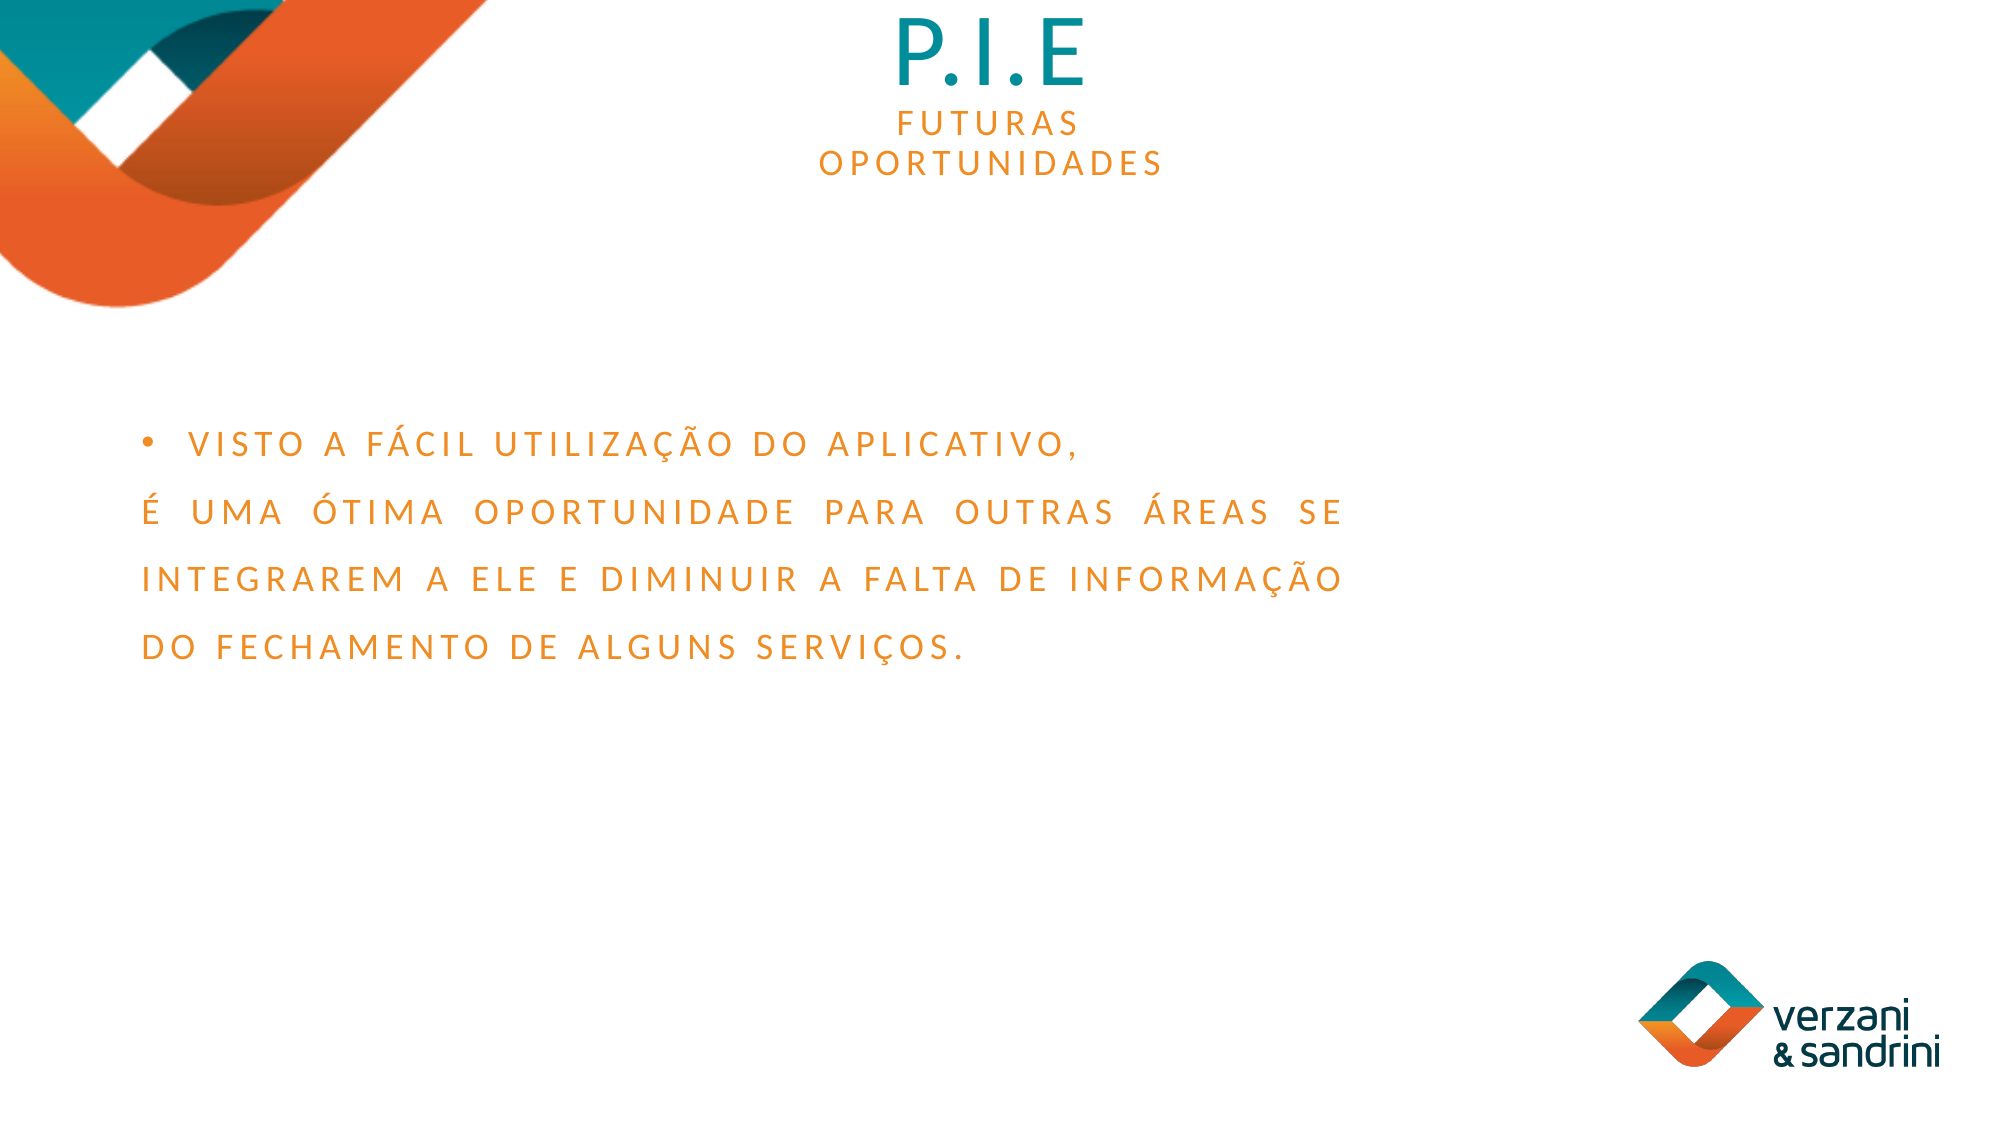

P.I.E
FUTURAS OPORTUNIDADES
Visto a fácil utilização do aplicativo,
É Uma ótima oportunidade para outras áreas se integrarem a ele e diminuir a falta de informação do fechamento de alguns serviços.